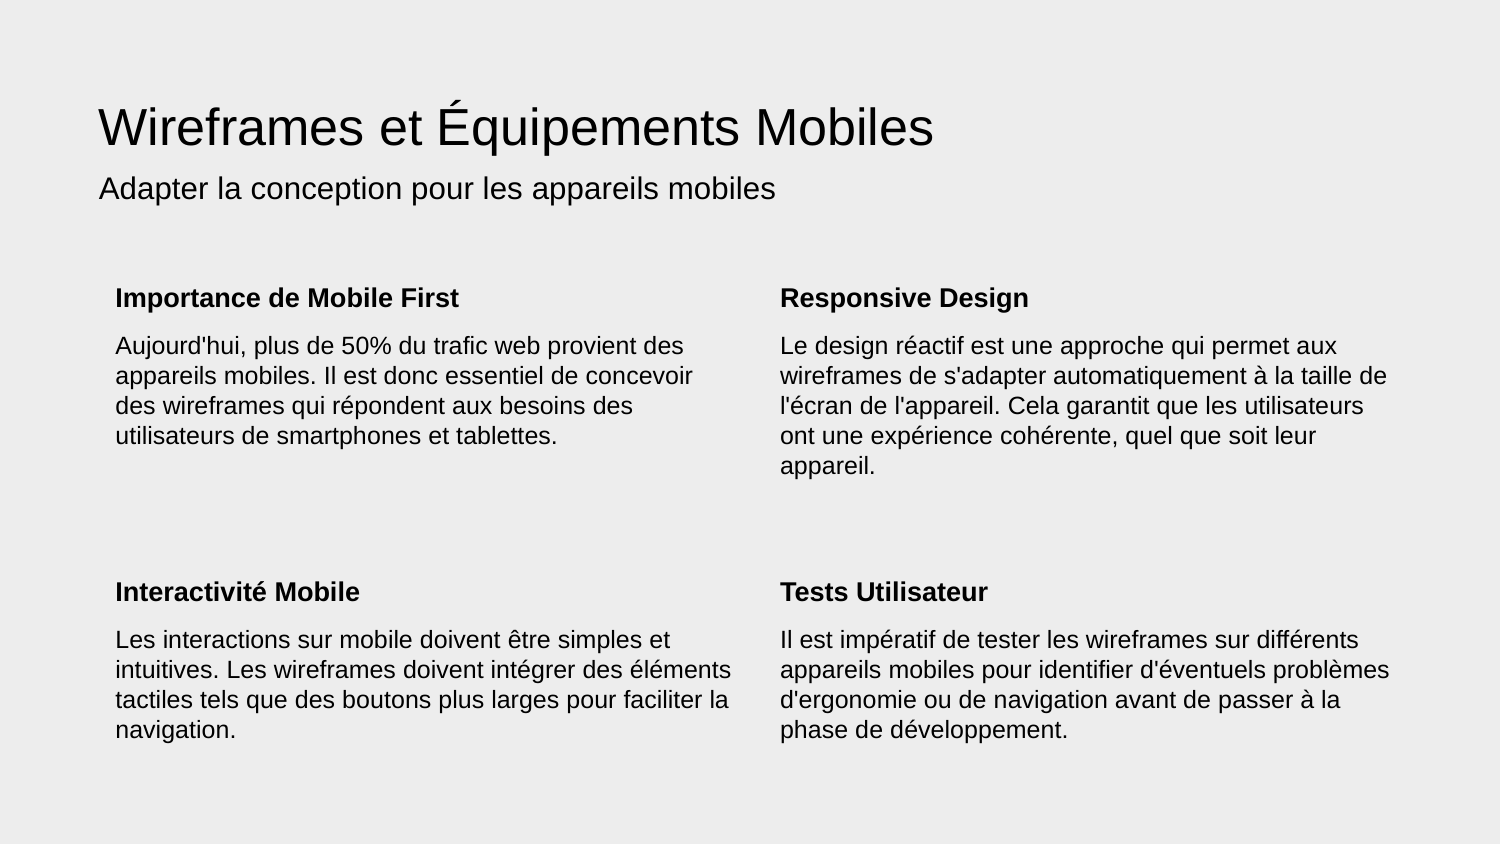

Wireframes et Équipements Mobiles
Adapter la conception pour les appareils mobiles
Importance de Mobile First
Responsive Design
Aujourd'hui, plus de 50% du trafic web provient des appareils mobiles. Il est donc essentiel de concevoir des wireframes qui répondent aux besoins des utilisateurs de smartphones et tablettes.
Le design réactif est une approche qui permet aux wireframes de s'adapter automatiquement à la taille de l'écran de l'appareil. Cela garantit que les utilisateurs ont une expérience cohérente, quel que soit leur appareil.
Interactivité Mobile
Tests Utilisateur
Les interactions sur mobile doivent être simples et intuitives. Les wireframes doivent intégrer des éléments tactiles tels que des boutons plus larges pour faciliter la navigation.
Il est impératif de tester les wireframes sur différents appareils mobiles pour identifier d'éventuels problèmes d'ergonomie ou de navigation avant de passer à la phase de développement.